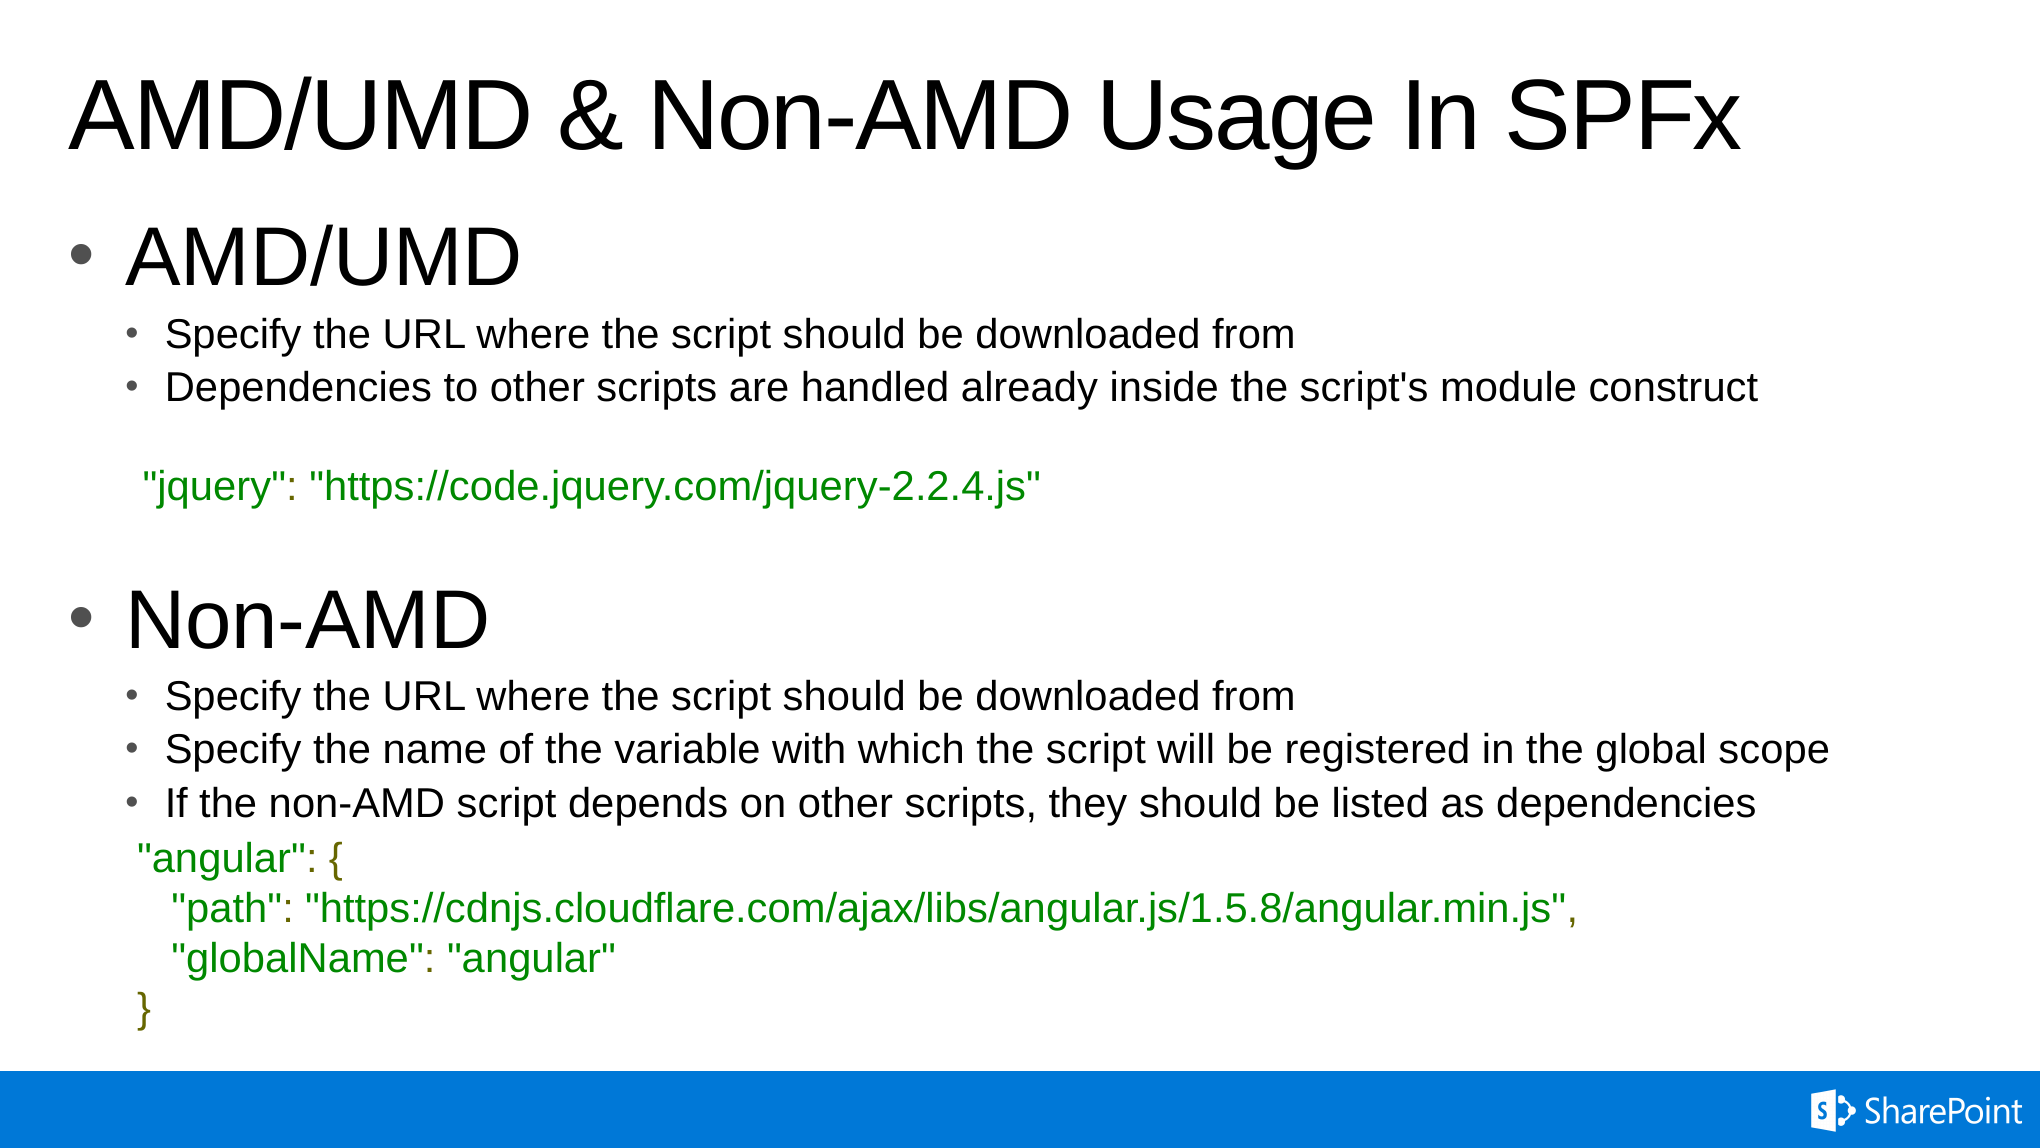

# AMD/UMD & Non-AMD Usage In SPFx
AMD/UMD
Specify the URL where the script should be downloaded from
Dependencies to other scripts are handled already inside the script's module construct

Non-AMD
Specify the URL where the script should be downloaded from
Specify the name of the variable with which the script will be registered in the global scope
If the non-AMD script depends on other scripts, they should be listed as dependencies
"jquery": "https://code.jquery.com/jquery-2.2.4.js"
"angular": {
   "path": "https://cdnjs.cloudflare.com/ajax/libs/angular.js/1.5.8/angular.min.js",
   "globalName": "angular"
}